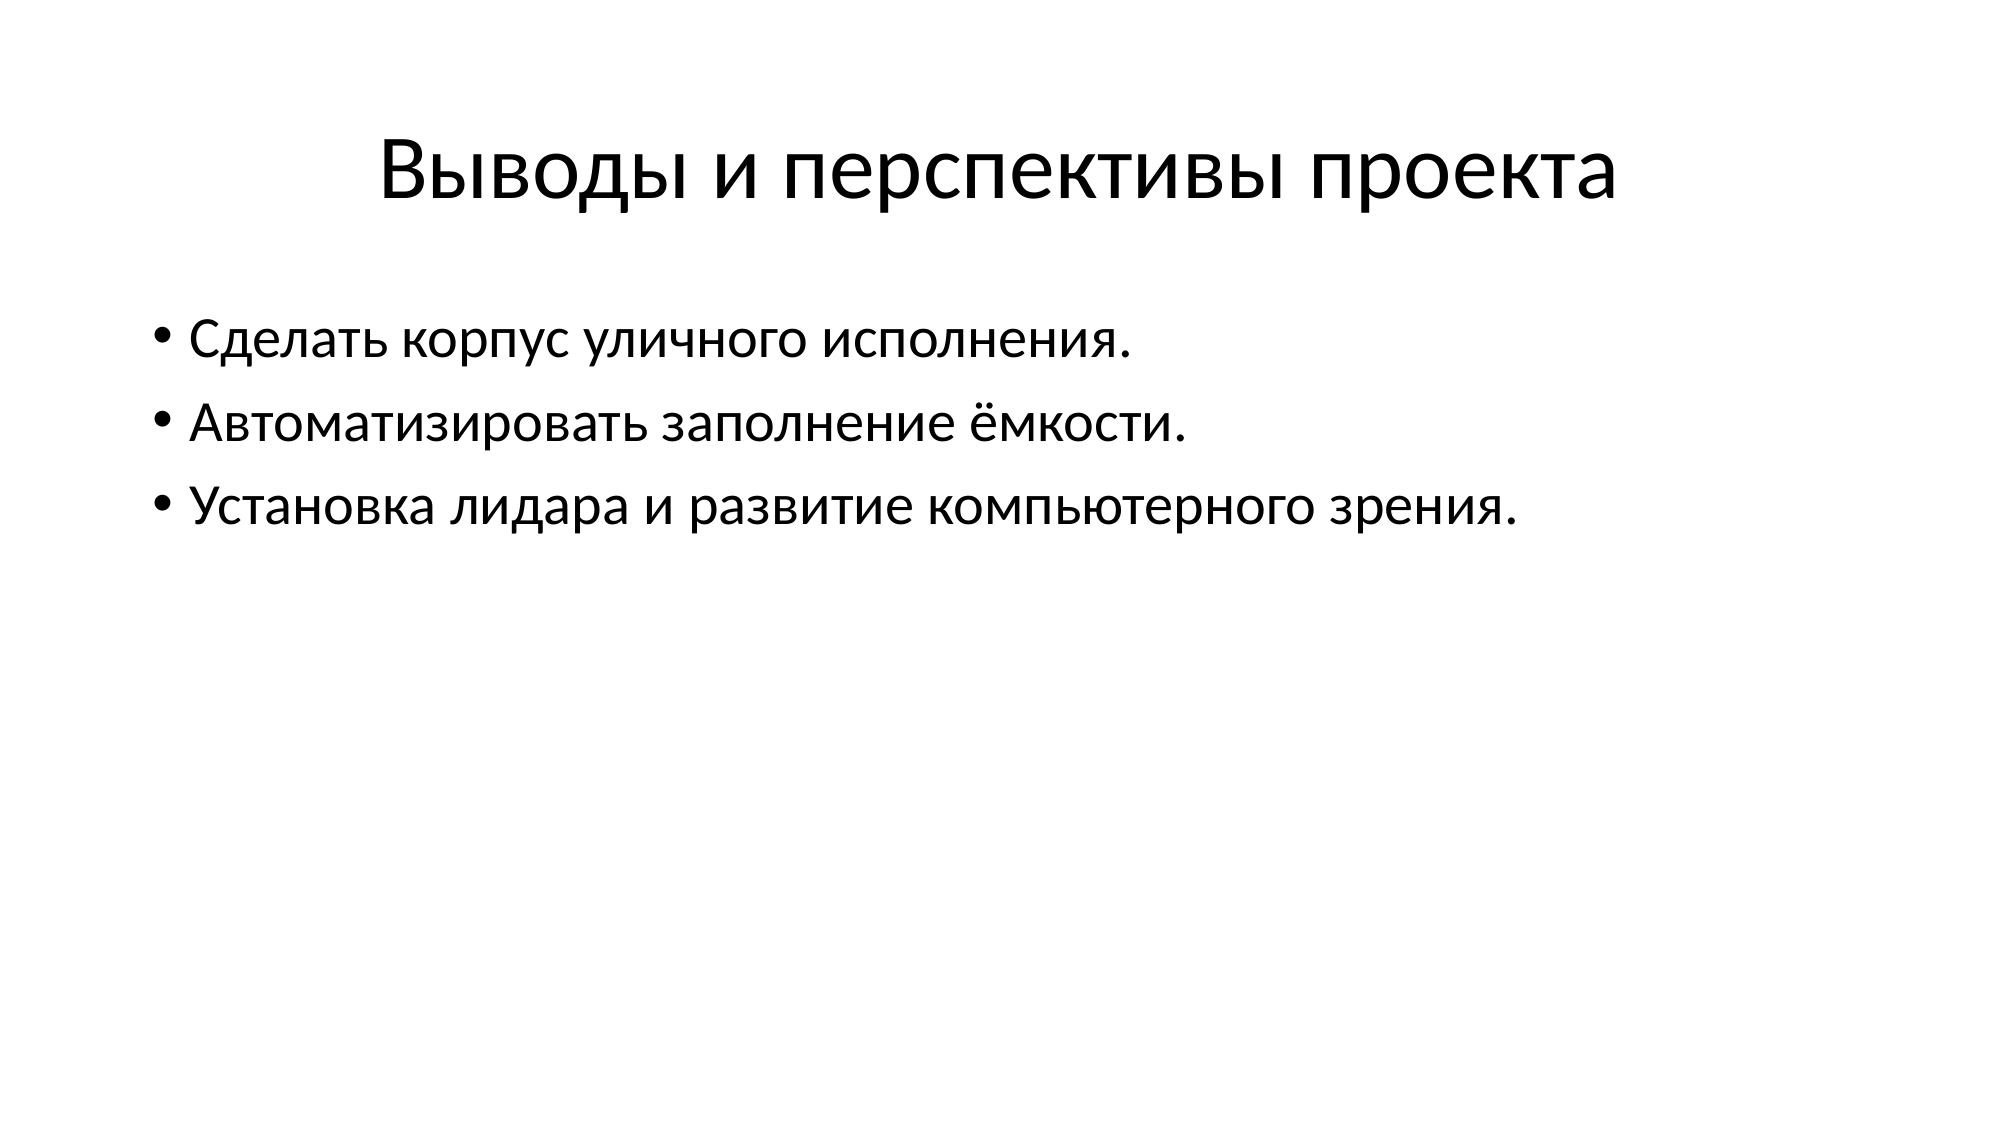

# Выводы и перспективы проекта
Сделать корпус уличного исполнения.
Автоматизировать заполнение ёмкости.
Установка лидара и развитие компьютерного зрения.